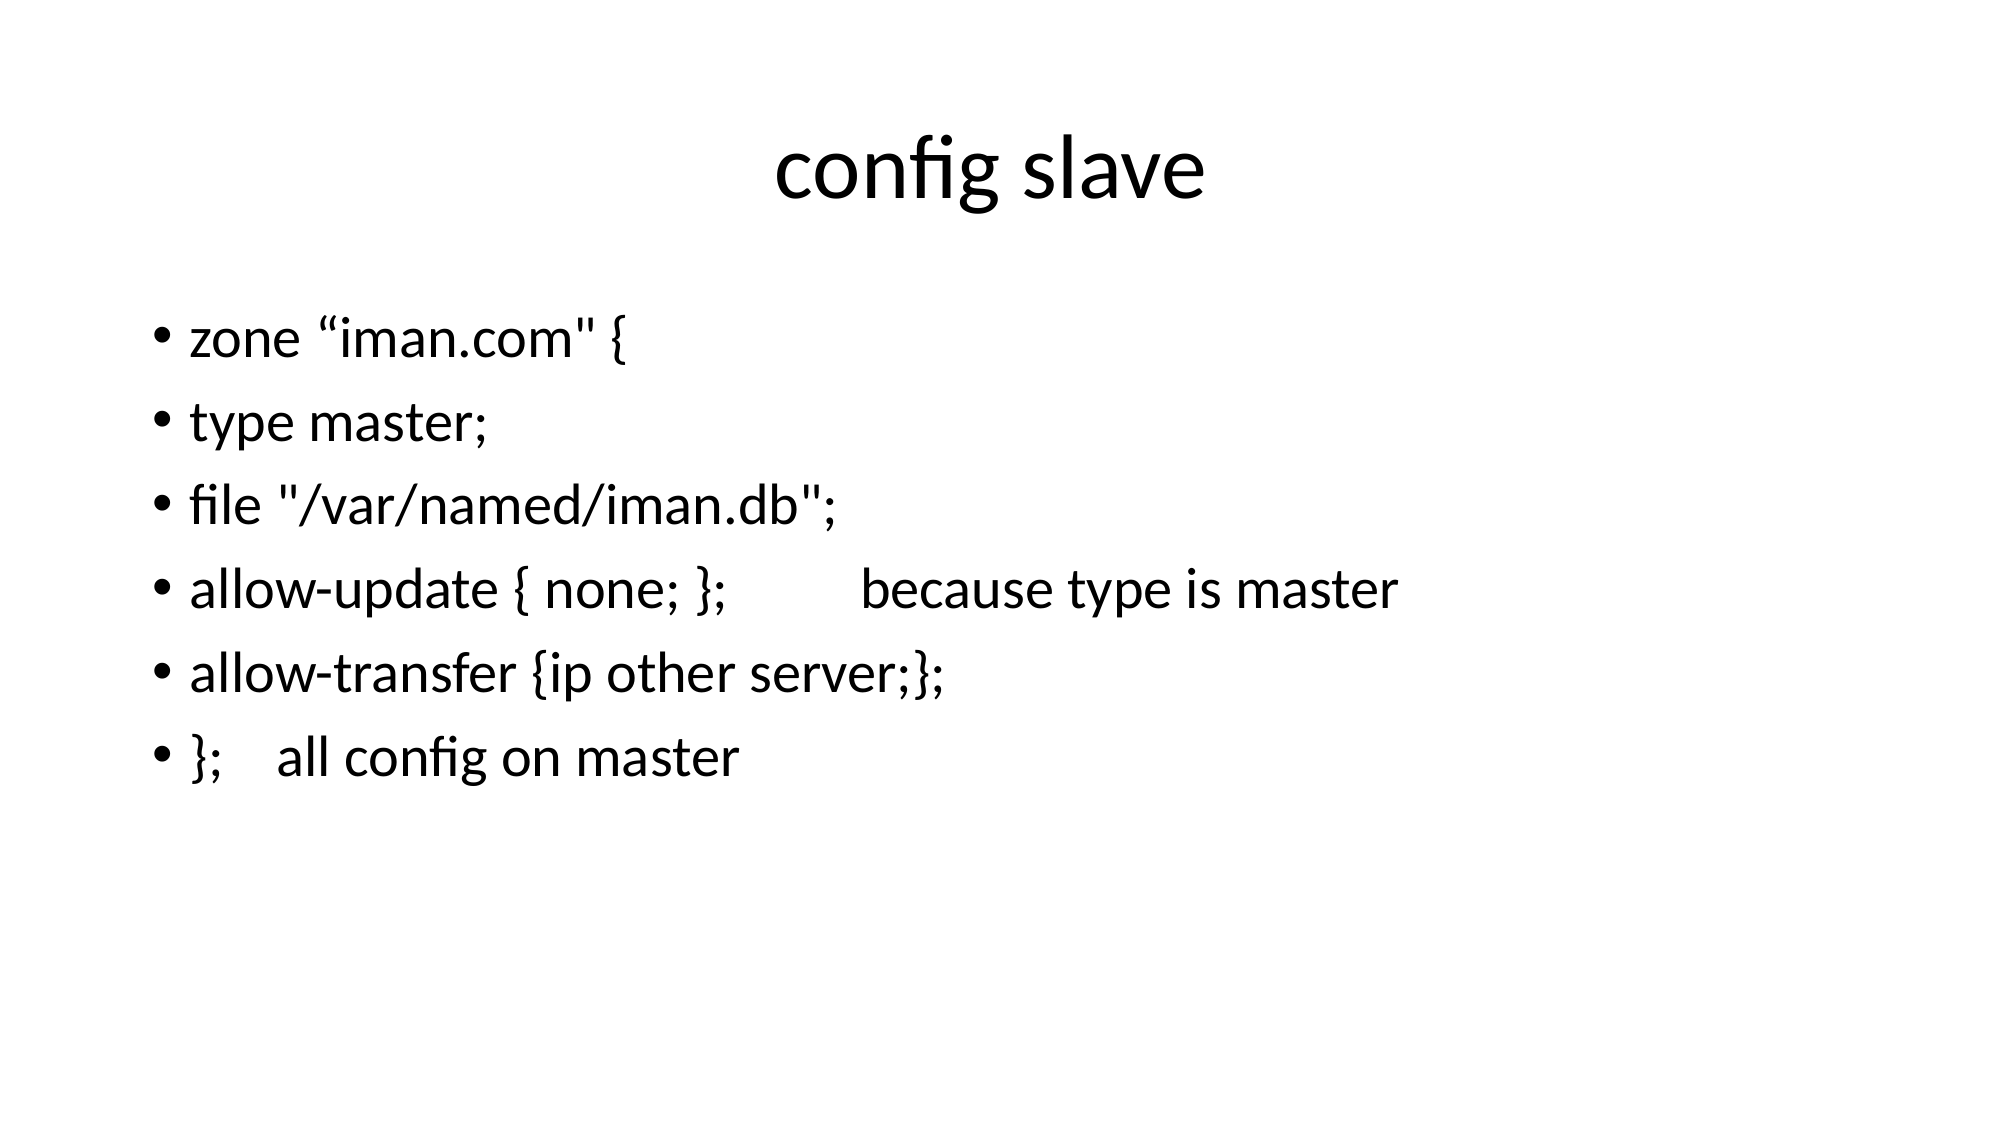

# config slave
zone “iman.com" {
type master;
file "/var/named/iman.db";
allow-update { none; };          because type is master
allow-transfer {ip other server;};
};    all config on master